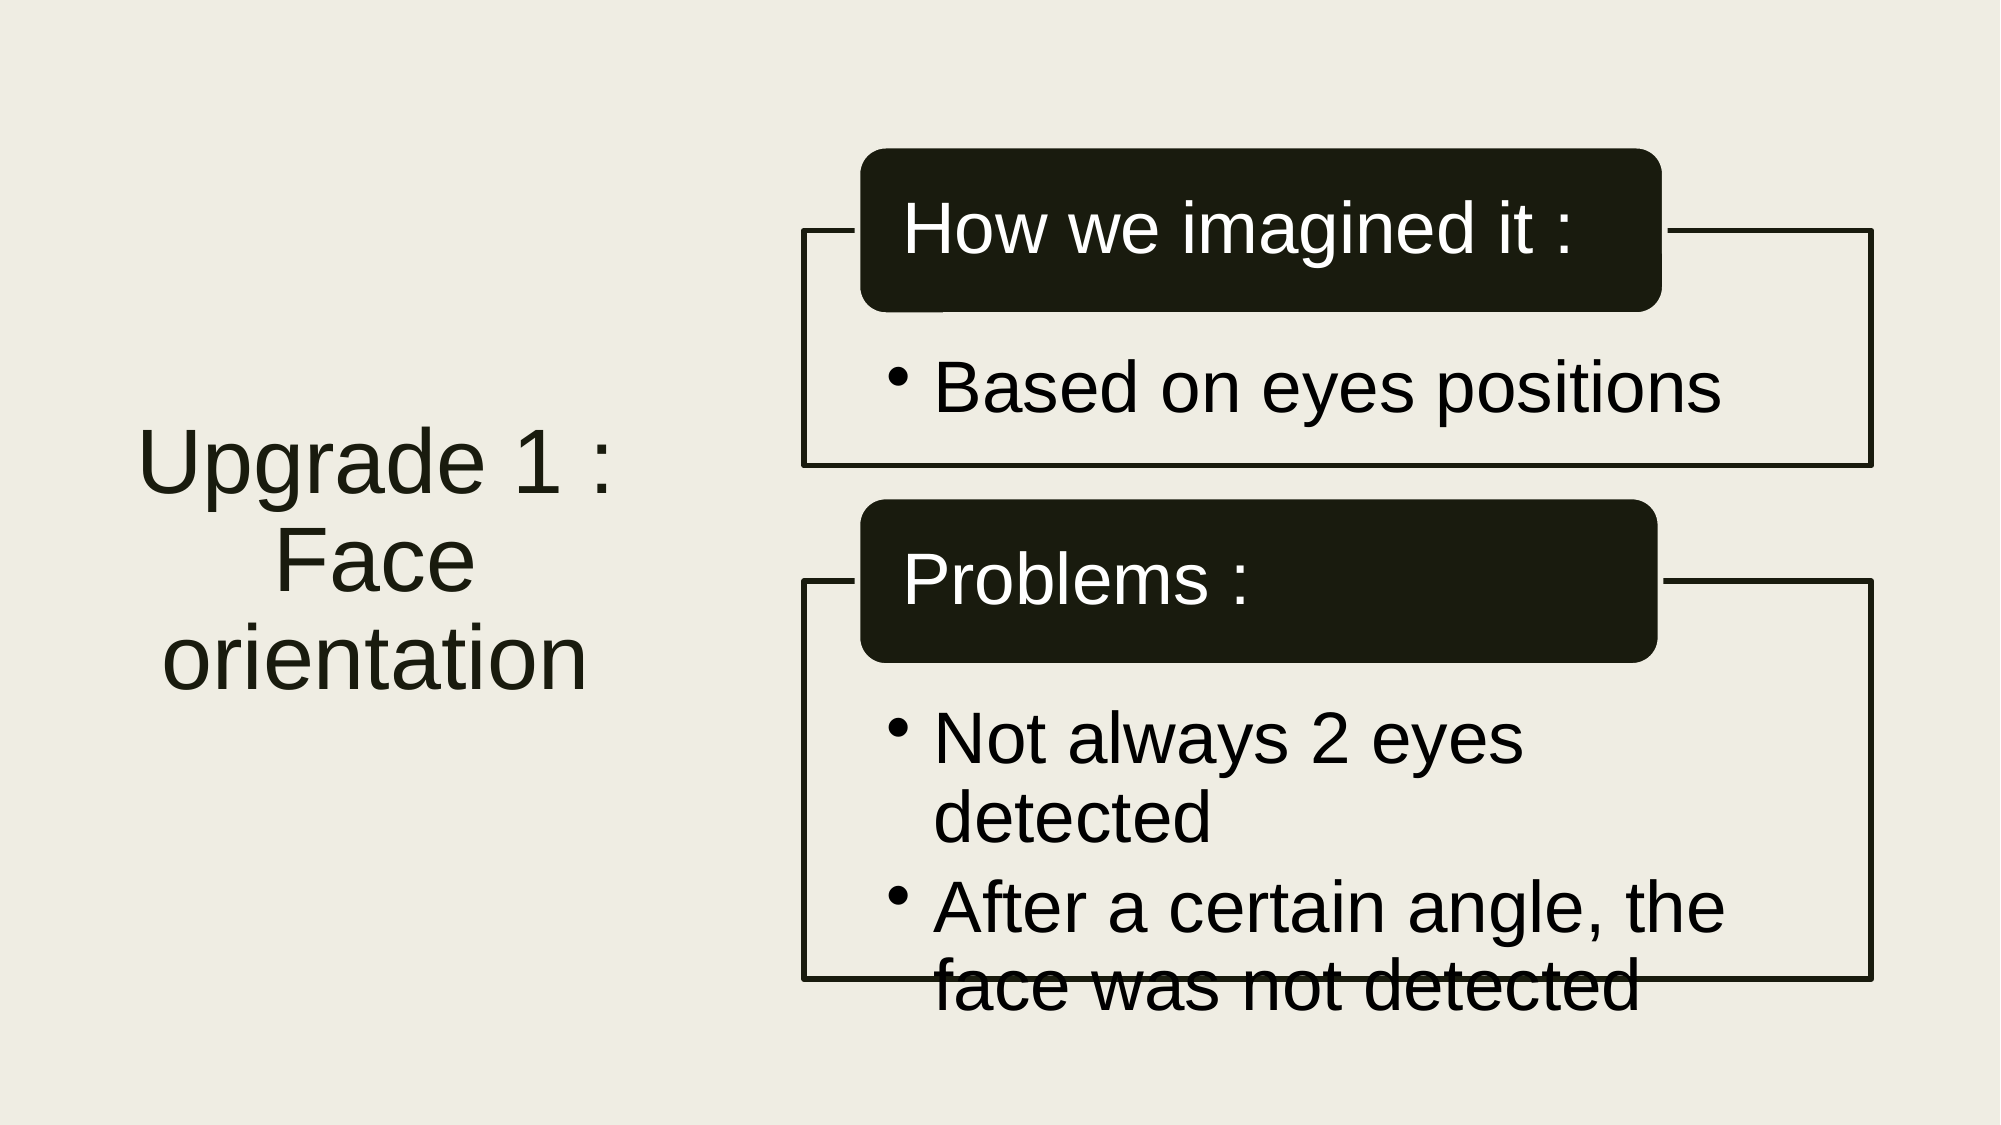

# Upgrade 1 : Face orientation
Based on eyes positions
How we imagined it :
Not always 2 eyes detected
After a certain angle, the face was not detected
Problems :